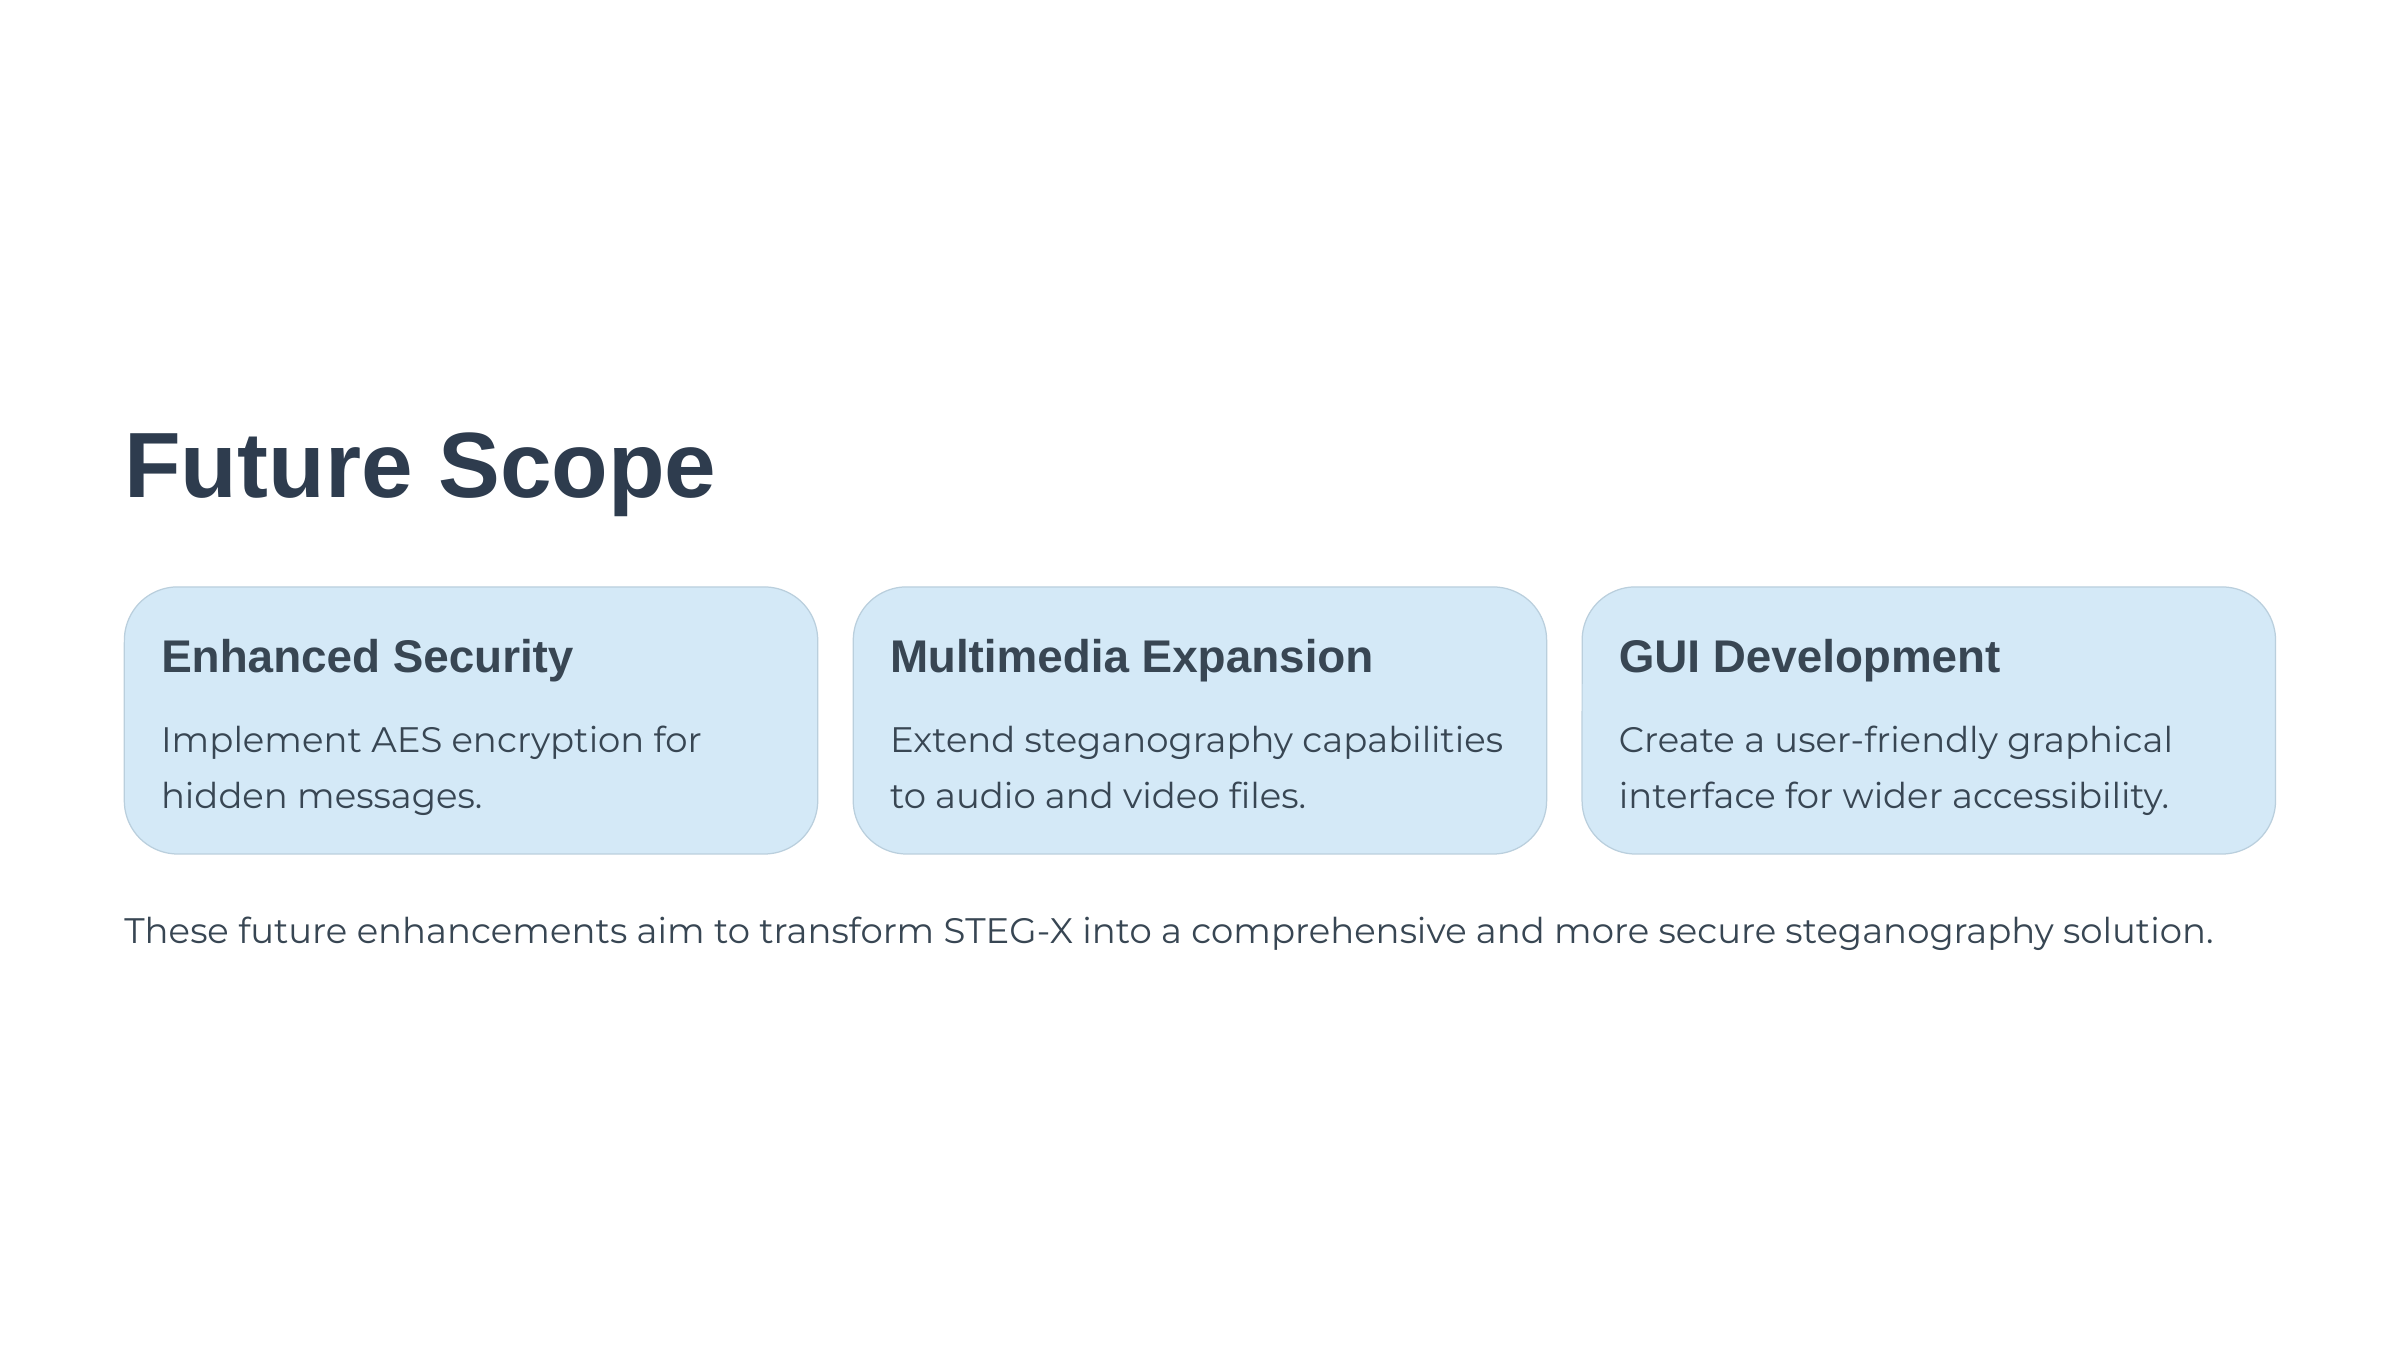

Future Scope

Enhanced Security
Multimedia Expansion
GUI Development
Implement AES encryption for hidden messages.
Extend steganography capabilities to audio and video files.
Create a user-friendly graphical interface for wider accessibility.
These future enhancements aim to transform STEG-X into a comprehensive and more secure steganography solution.